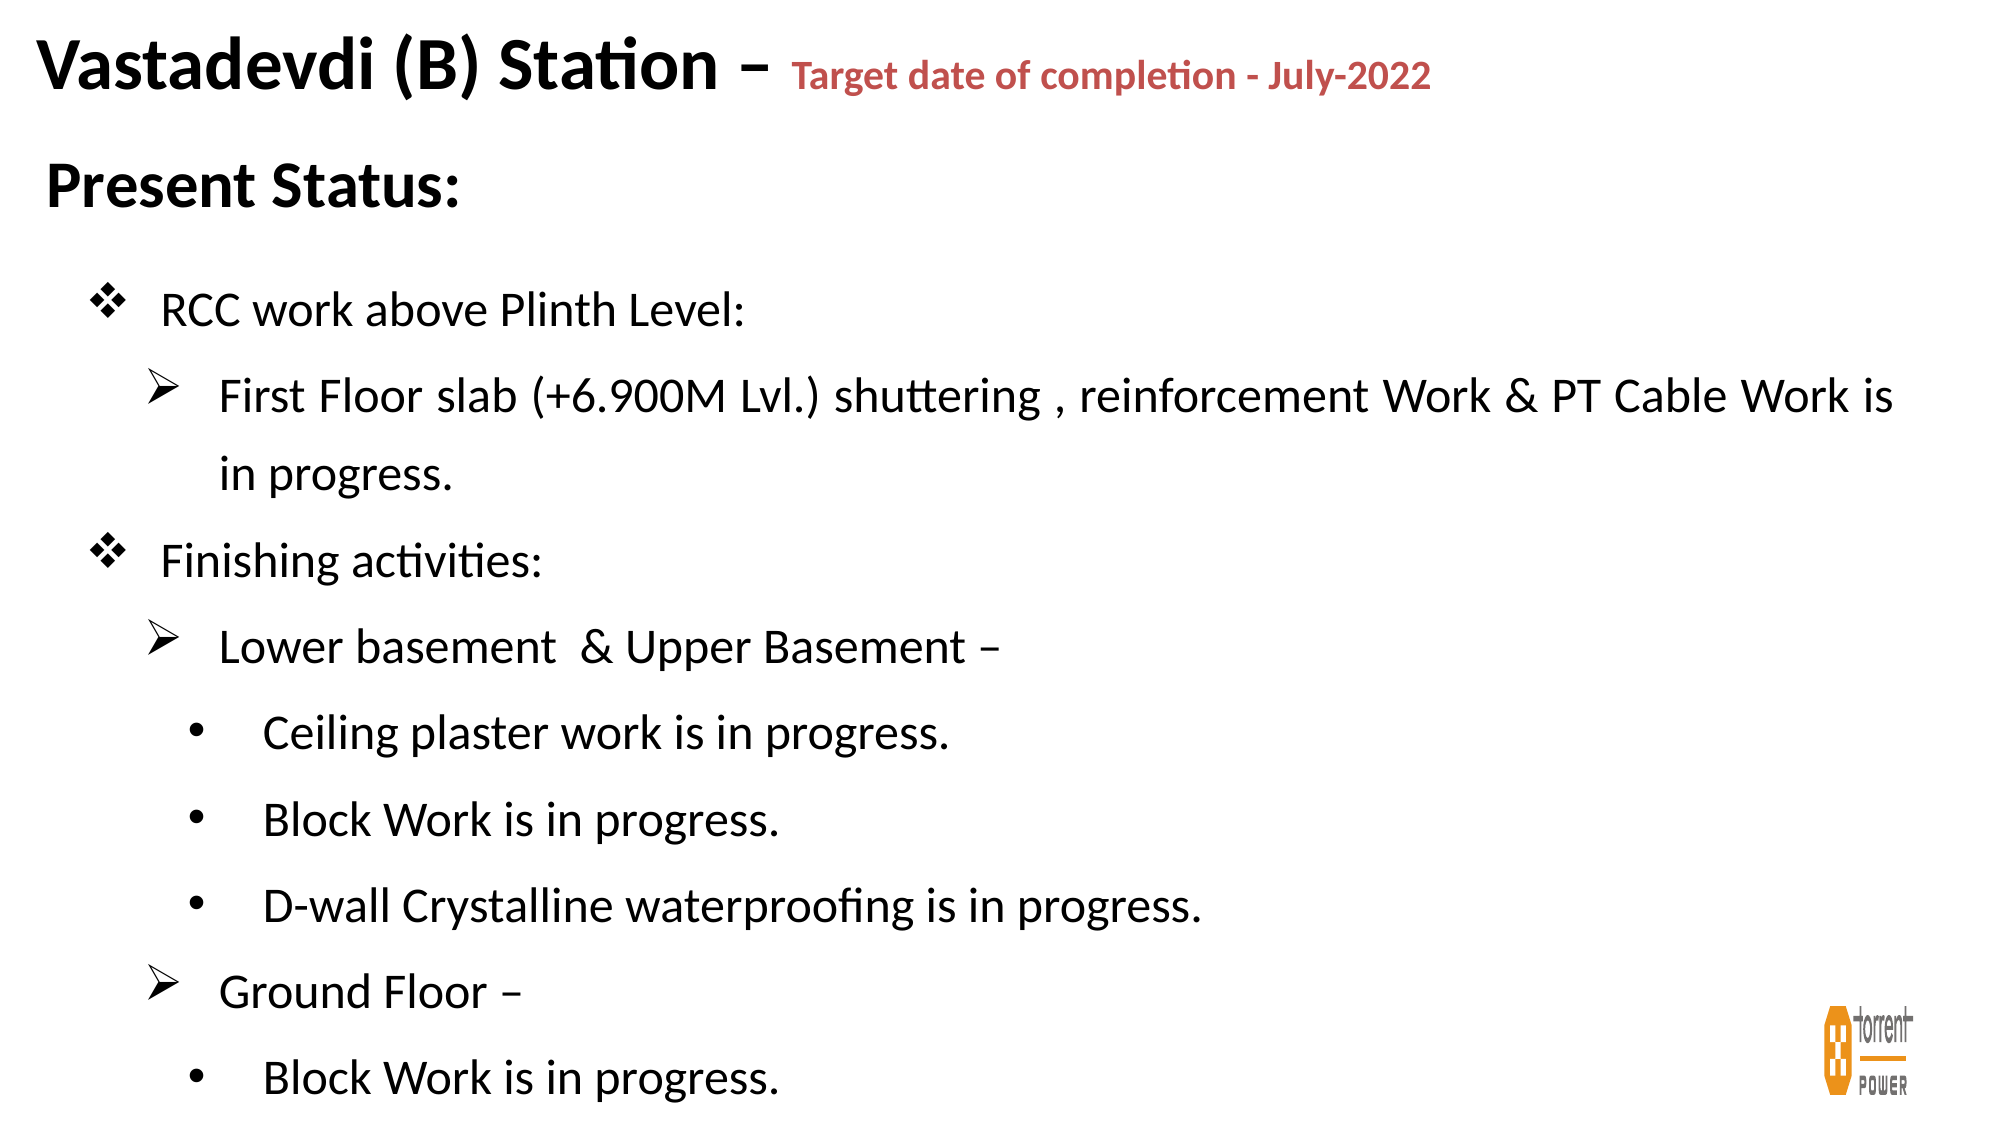

Vastadevdi (B) Station – Target date of completion - July-2022
Present Status:
RCC work above Plinth Level:
First Floor slab (+6.900M Lvl.) shuttering , reinforcement Work & PT Cable Work is in progress.
Finishing activities:
Lower basement  & Upper Basement –
Ceiling plaster work is in progress.
Block Work is in progress.
D-wall Crystalline waterproofing is in progress.
Ground Floor –
Block Work is in progress.